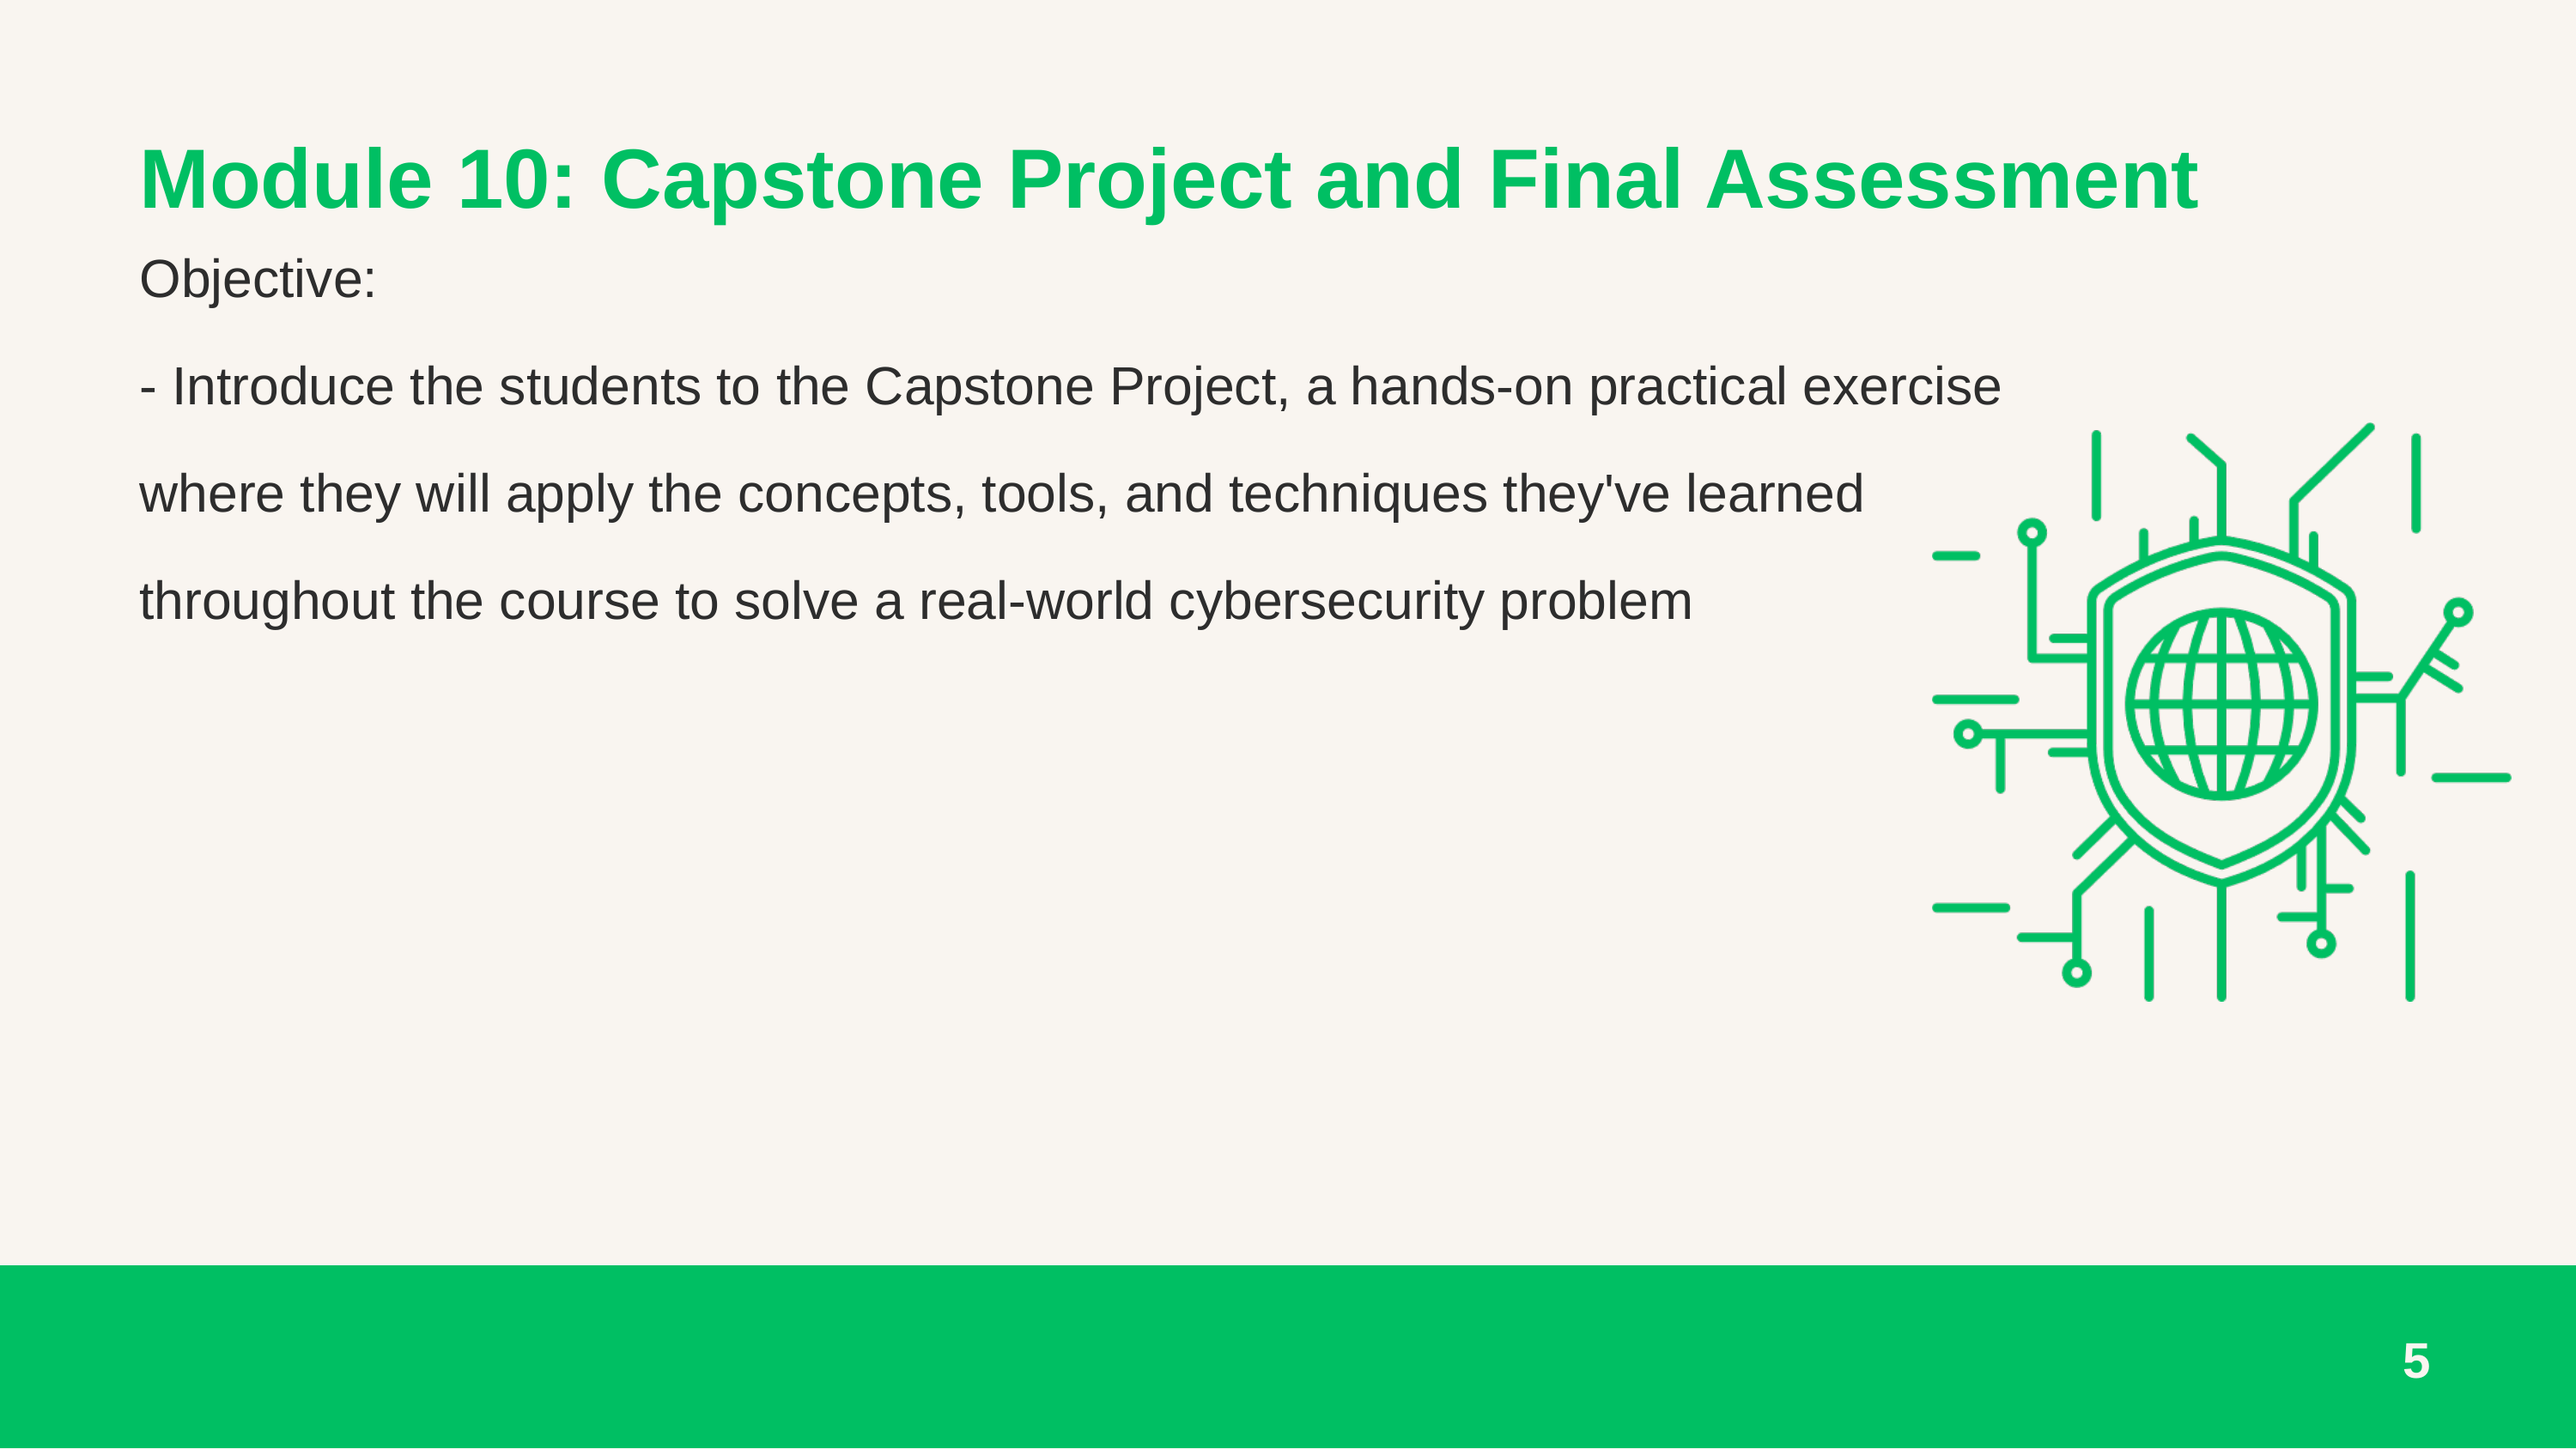

Module 10: Capstone Project and Final Assessment
Objective:
- Introduce the students to the Capstone Project, a hands-on practical exercise where they will apply the concepts, tools, and techniques they've learned throughout the course to solve a real-world cybersecurity problem

5